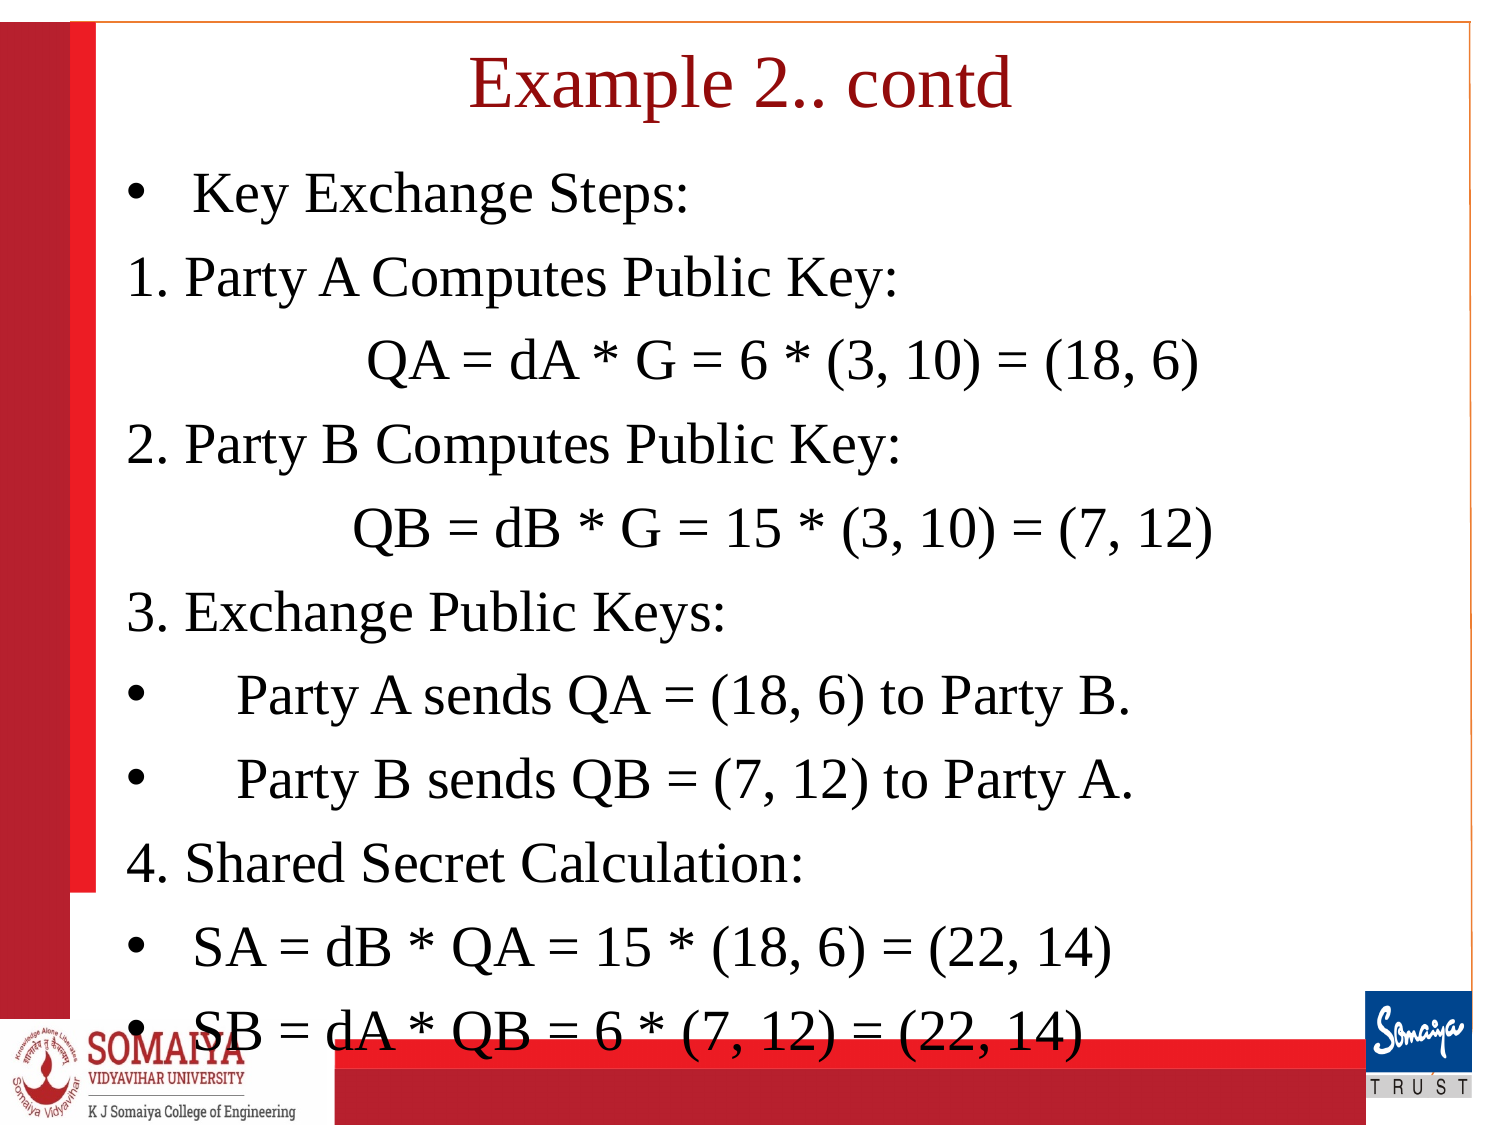

# Example 2.. contd
Key Exchange Steps:
1. Party A Computes Public Key:
QA = dA * G = 6 * (3, 10) = (18, 6)
2. Party B Computes Public Key:
QB = dB * G = 15 * (3, 10) = (7, 12)
3. Exchange Public Keys:
   Party A sends QA = (18, 6) to Party B.
   Party B sends QB = (7, 12) to Party A.
4. Shared Secret Calculation:
SA = dB * QA = 15 * (18, 6) = (22, 14)
SB = dA * QB = 6 * (7, 12) = (22, 14)